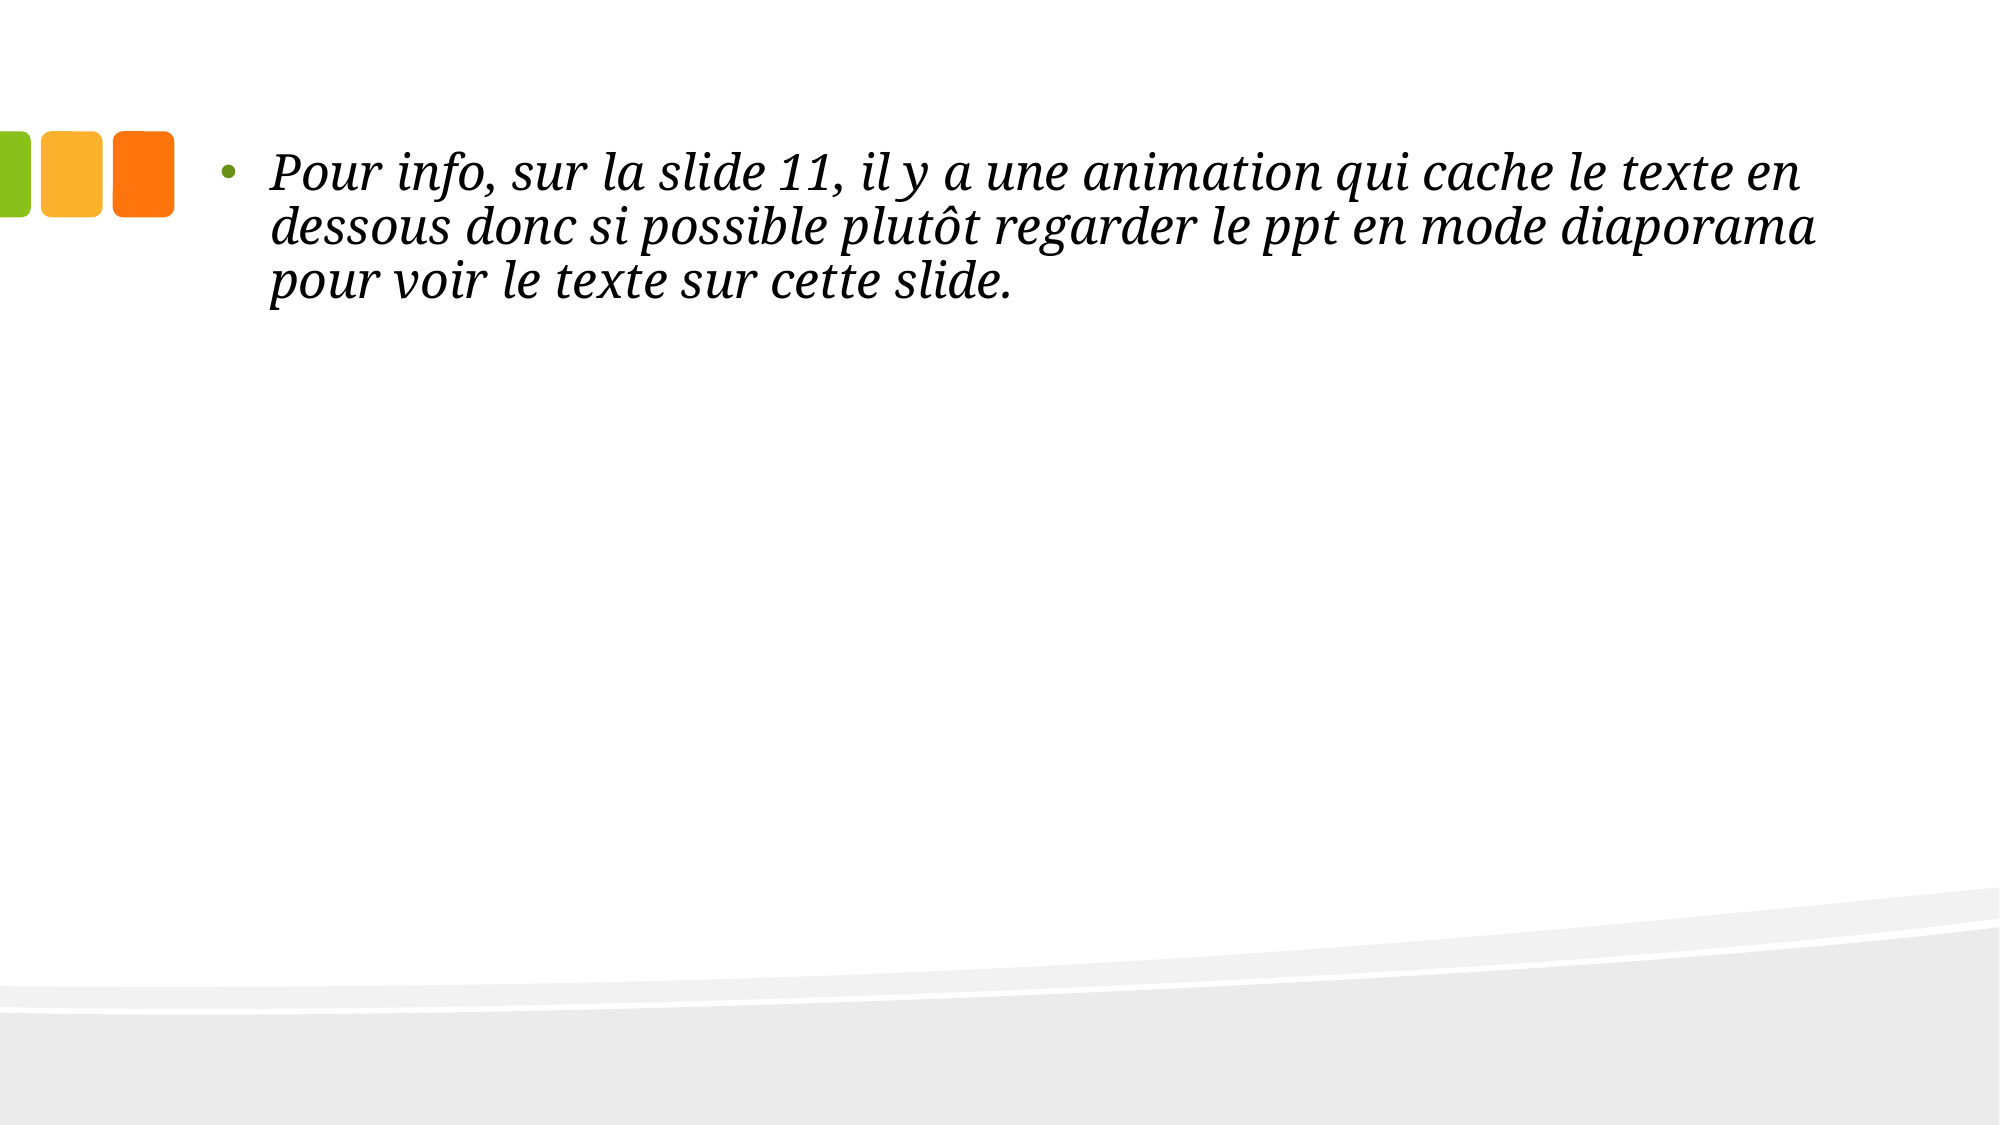

Pour info, sur la slide 11, il y a une animation qui cache le texte en dessous donc si possible plutôt regarder le ppt en mode diaporama pour voir le texte sur cette slide.